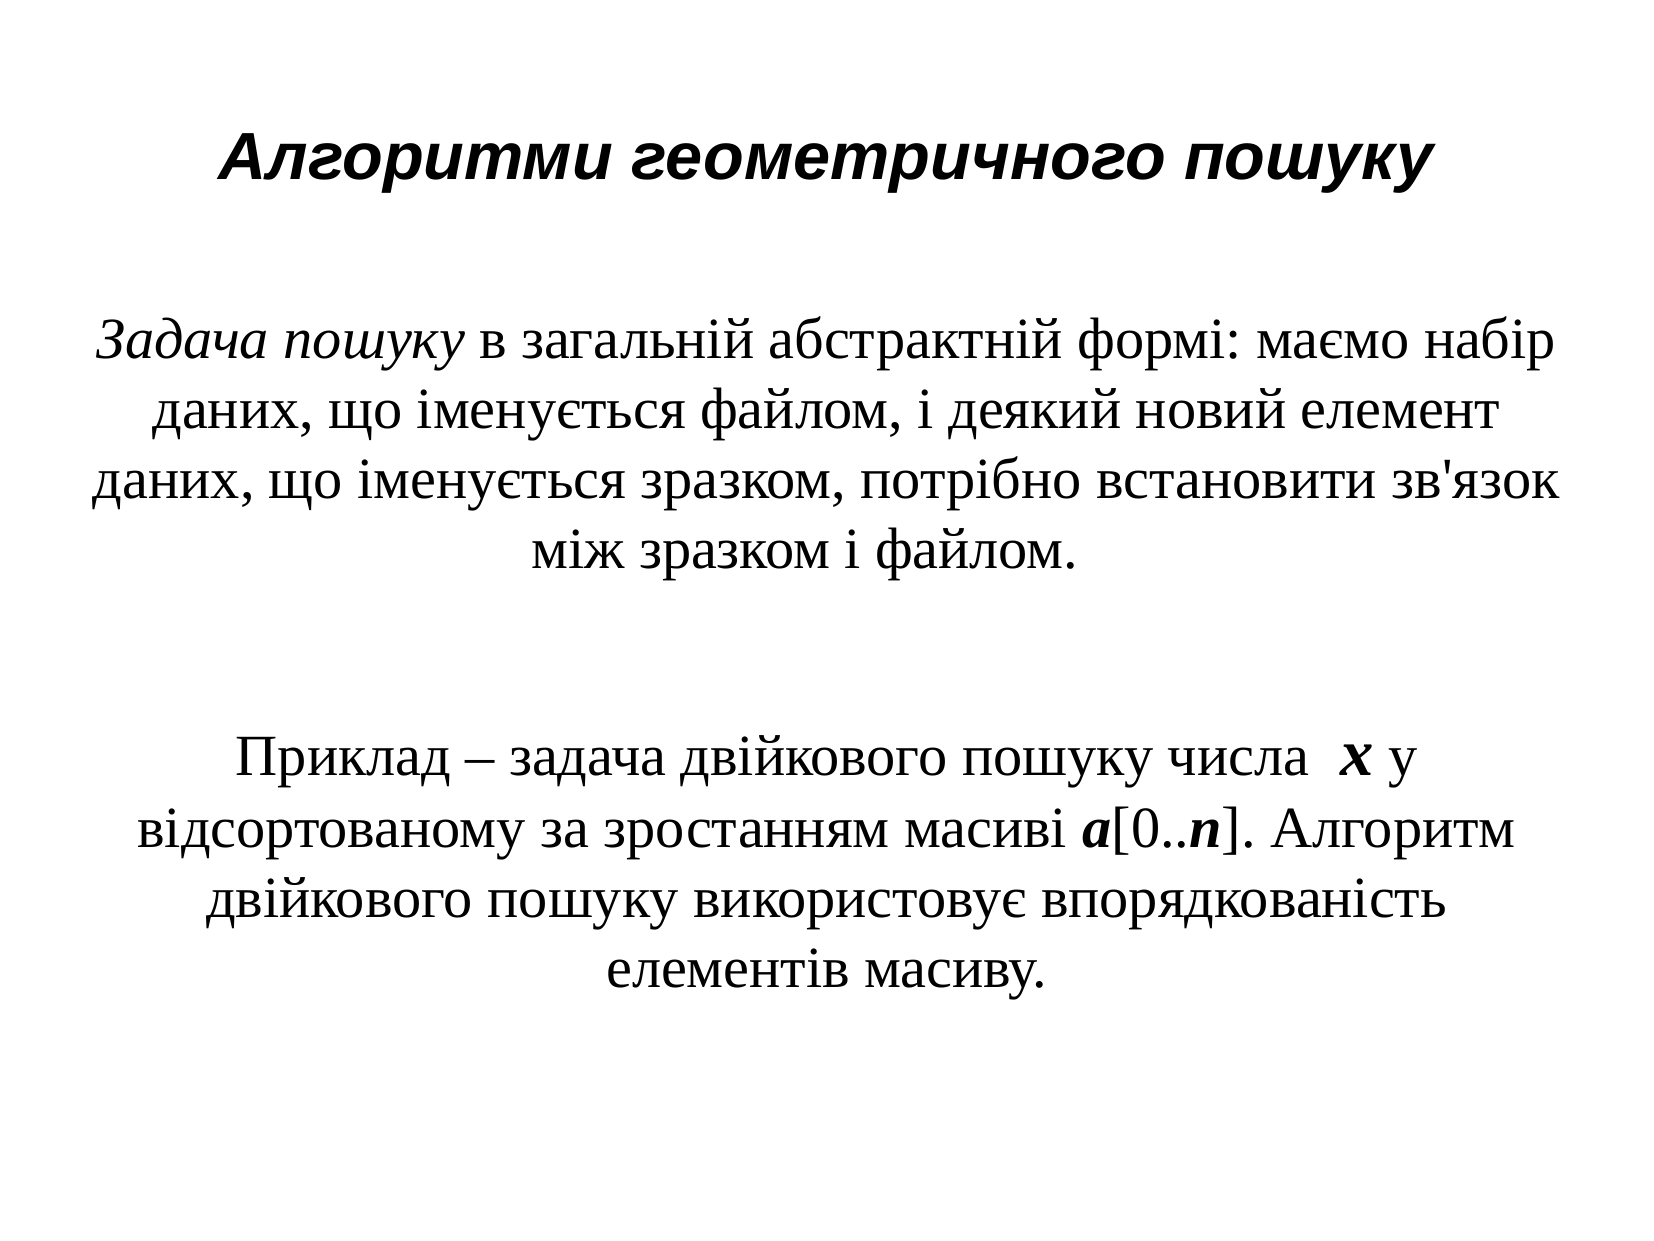

Алгоритми геометричного пошуку
Задача пошуку в загальній абстрактній формі: маємо набір даних, що іменується файлом, і деякий новий елемент даних, що іменується зразком, потрібно встановити зв'язок між зразком і файлом.

Приклад – задача двійкового пошуку числа  x у відсортованому за зростанням масиві a[0..n]. Алгоритм двійкового пошуку використовує впорядкованість елементів масиву.